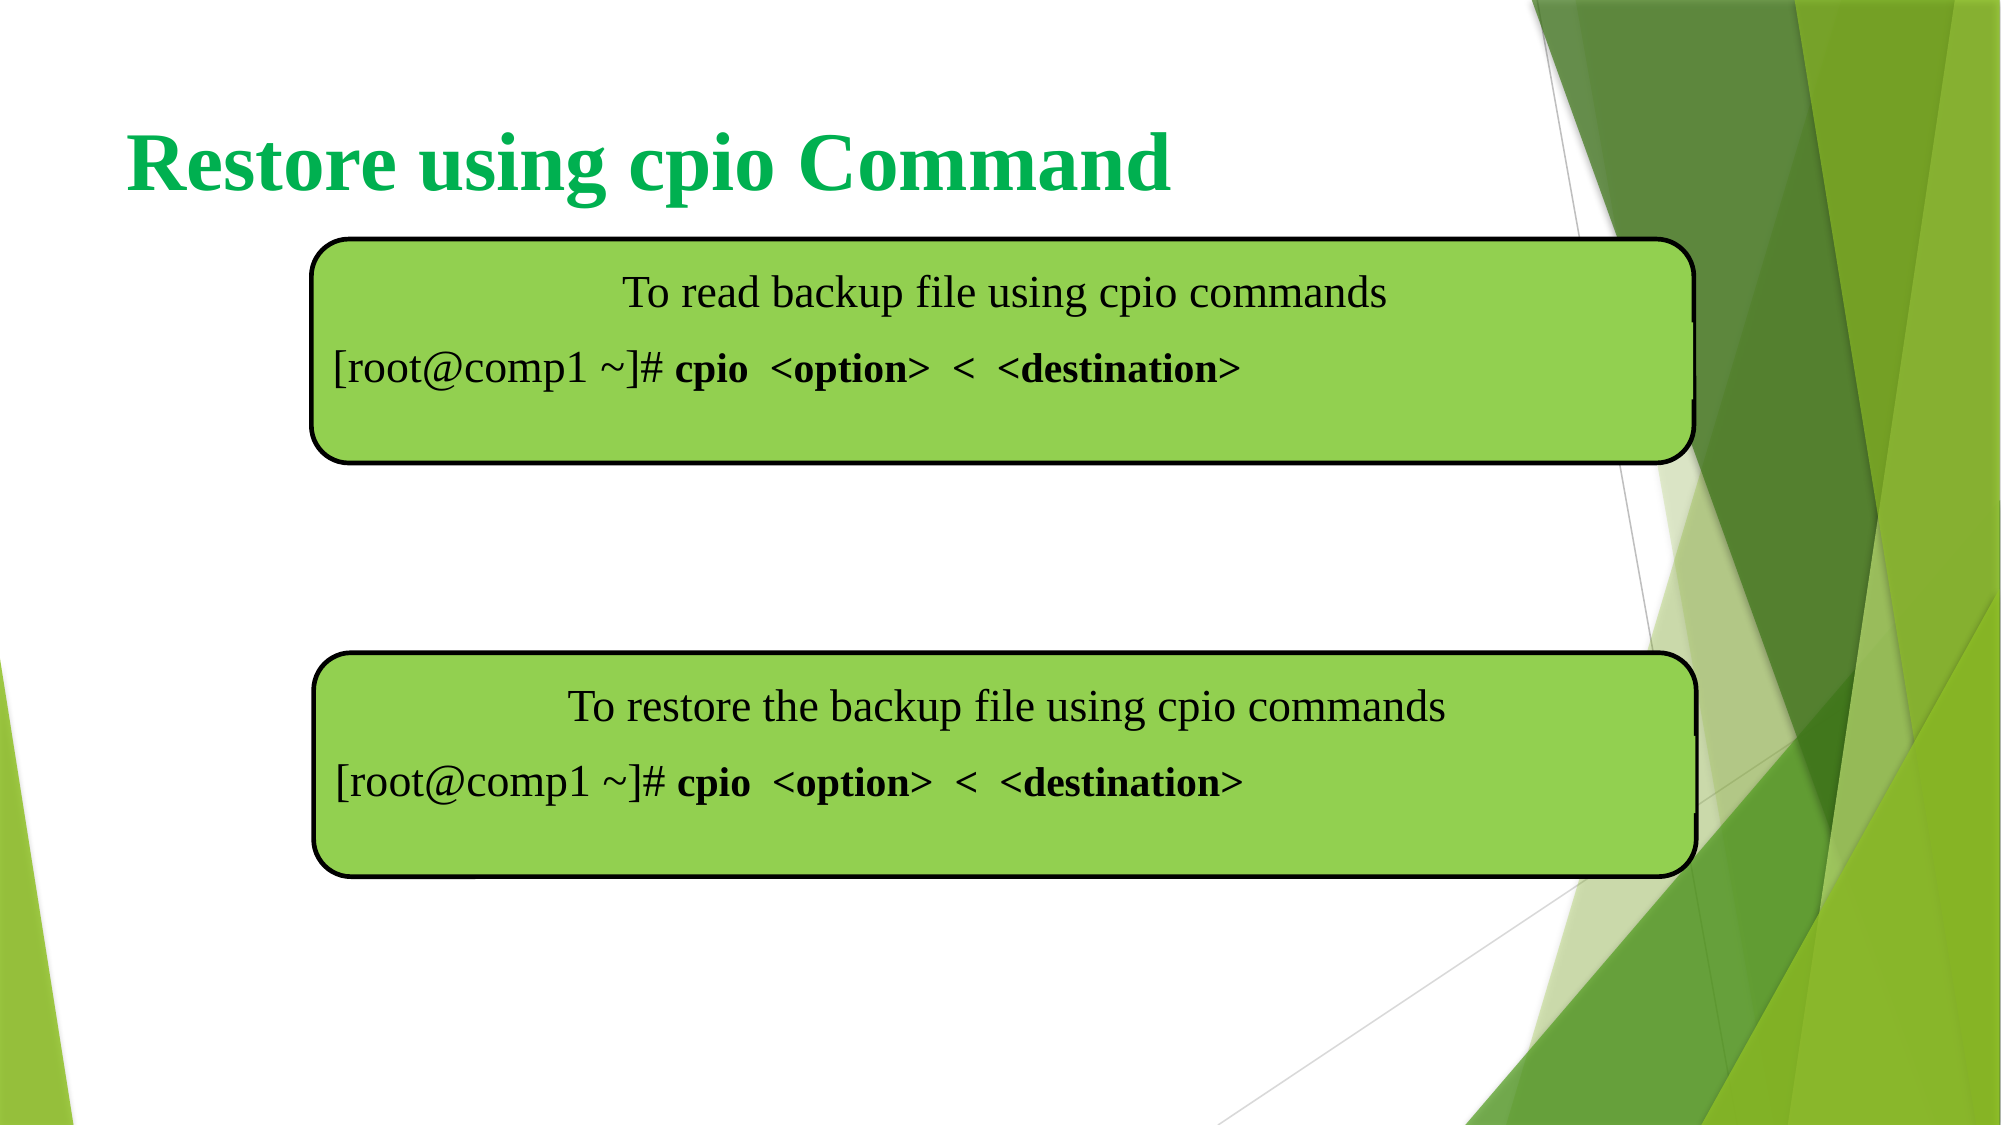

# Restore using cpio Command

To read backup file using cpio commands
[root@comp1 ~]# cpio  <option>  <  <destination>

To restore the backup file using cpio commands
[root@comp1 ~]# cpio  <option>  <  <destination>